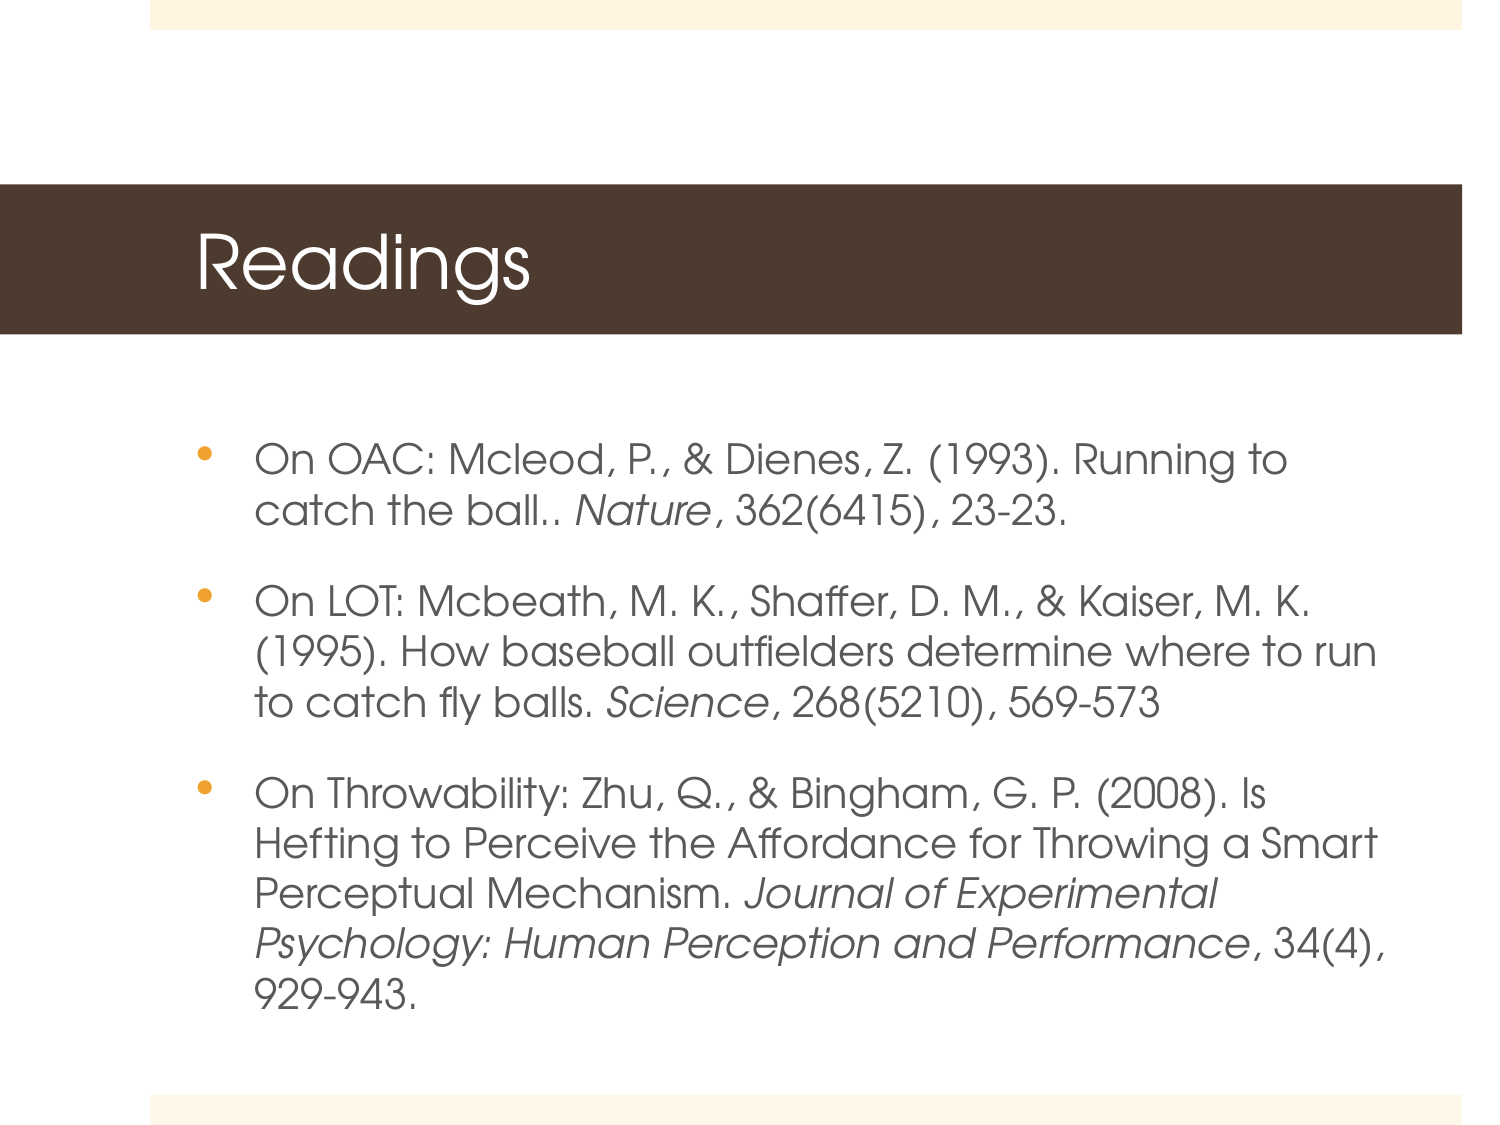

# Readings
On OAC: Mcleod, P., & Dienes, Z. (1993). Running to catch the ball.. Nature, 362(6415), 23-23.
On LOT: Mcbeath, M. K., Shaffer, D. M., & Kaiser, M. K. (1995). How baseball outfielders determine where to run to catch fly balls. Science, 268(5210), 569-573
On Throwability: Zhu, Q., & Bingham, G. P. (2008). Is Hefting to Perceive the Affordance for Throwing a Smart Perceptual Mechanism. Journal of Experimental Psychology: Human Perception and Performance, 34(4), 929-943.